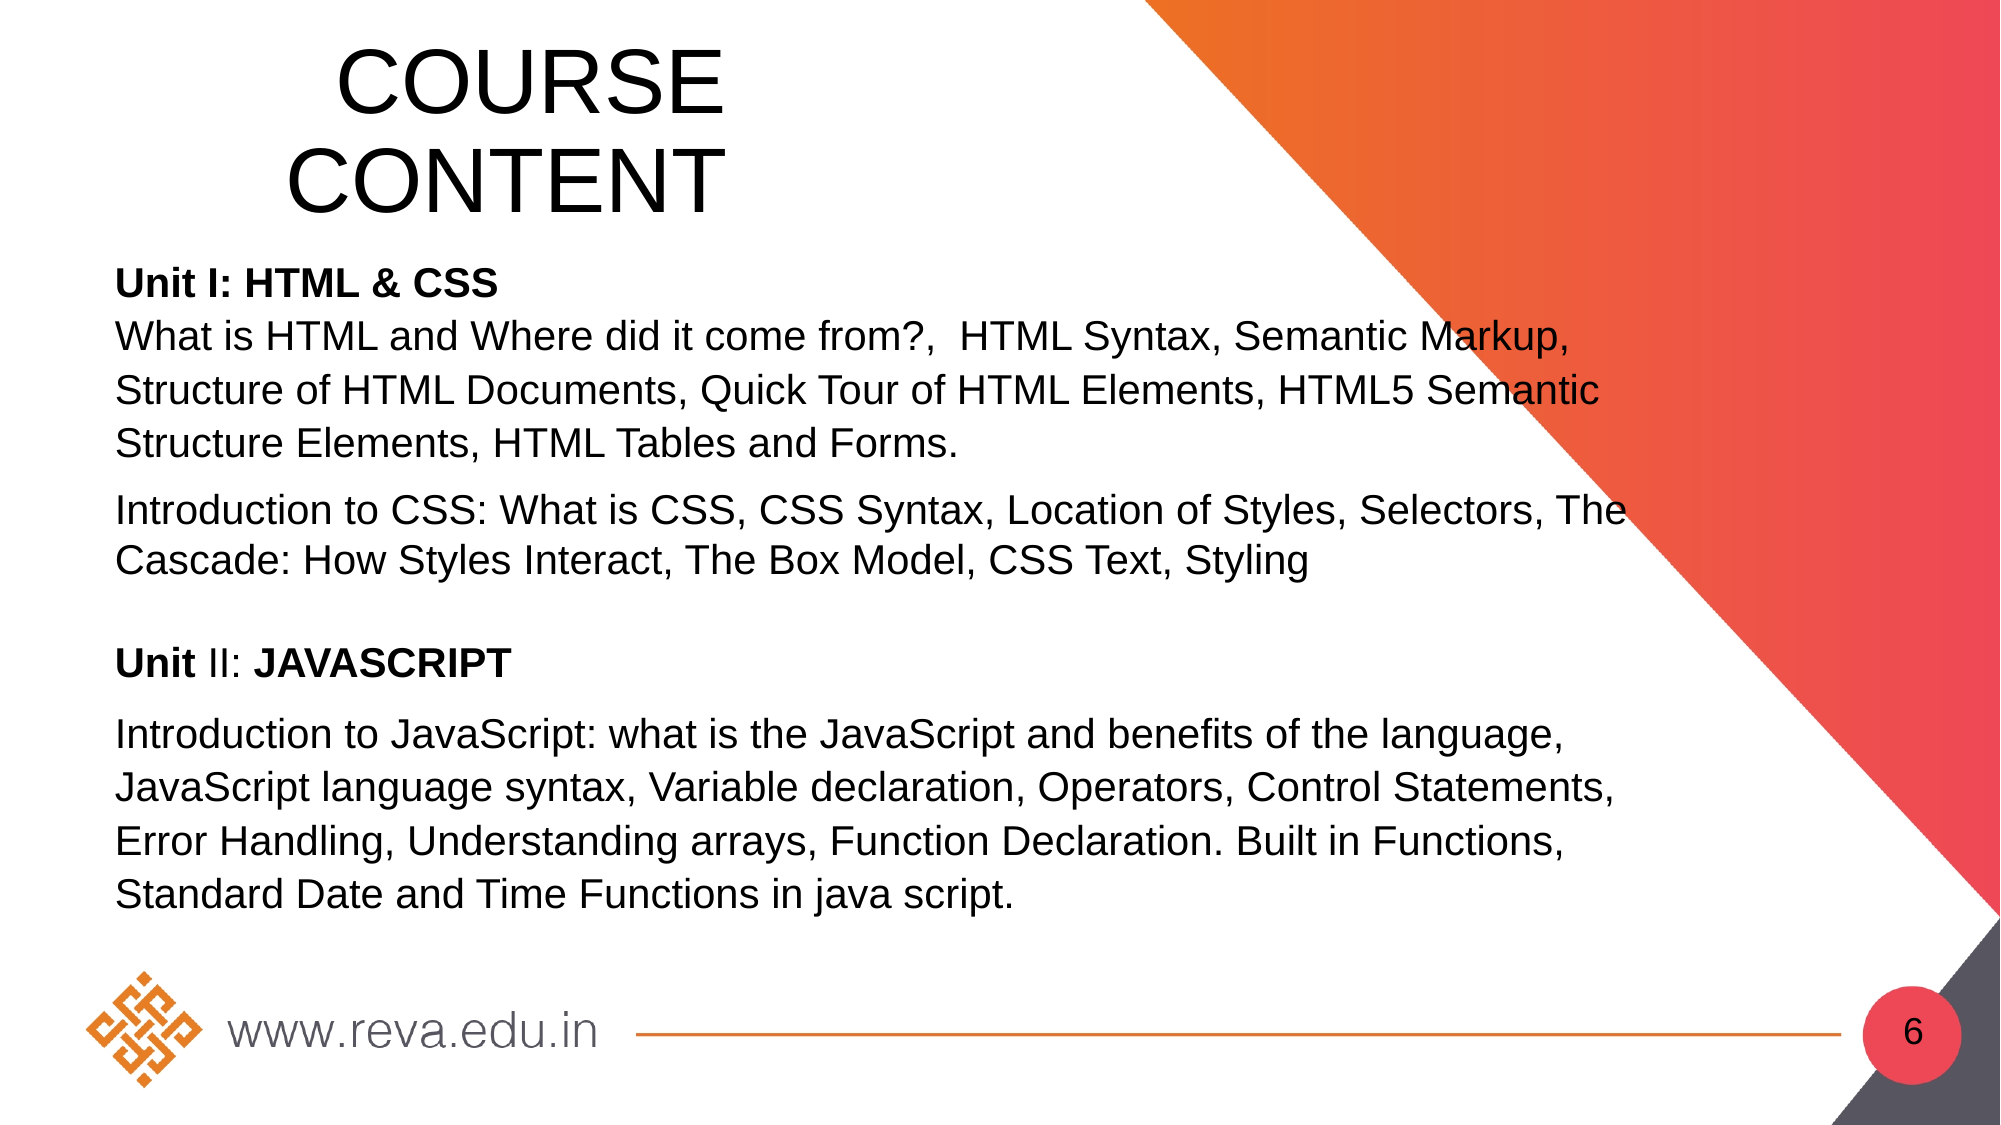

# Course Content
Unit I: HTML & CSS
What is HTML and Where did it come from?,  HTML Syntax, Semantic Markup, Structure of HTML Documents, Quick Tour of HTML Elements, HTML5 Semantic Structure Elements, HTML Tables and Forms.
Introduction to CSS: What is CSS, CSS Syntax, Location of Styles, Selectors, The Cascade: How Styles Interact, The Box Model, CSS Text, Styling

Unit II: JAVASCRIPT
Introduction to JavaScript: what is the JavaScript and benefits of the language, JavaScript language syntax, Variable declaration, Operators, Control Statements, Error Handling, Understanding arrays, Function Declaration. Built in Functions, Standard Date and Time Functions in java script.

6